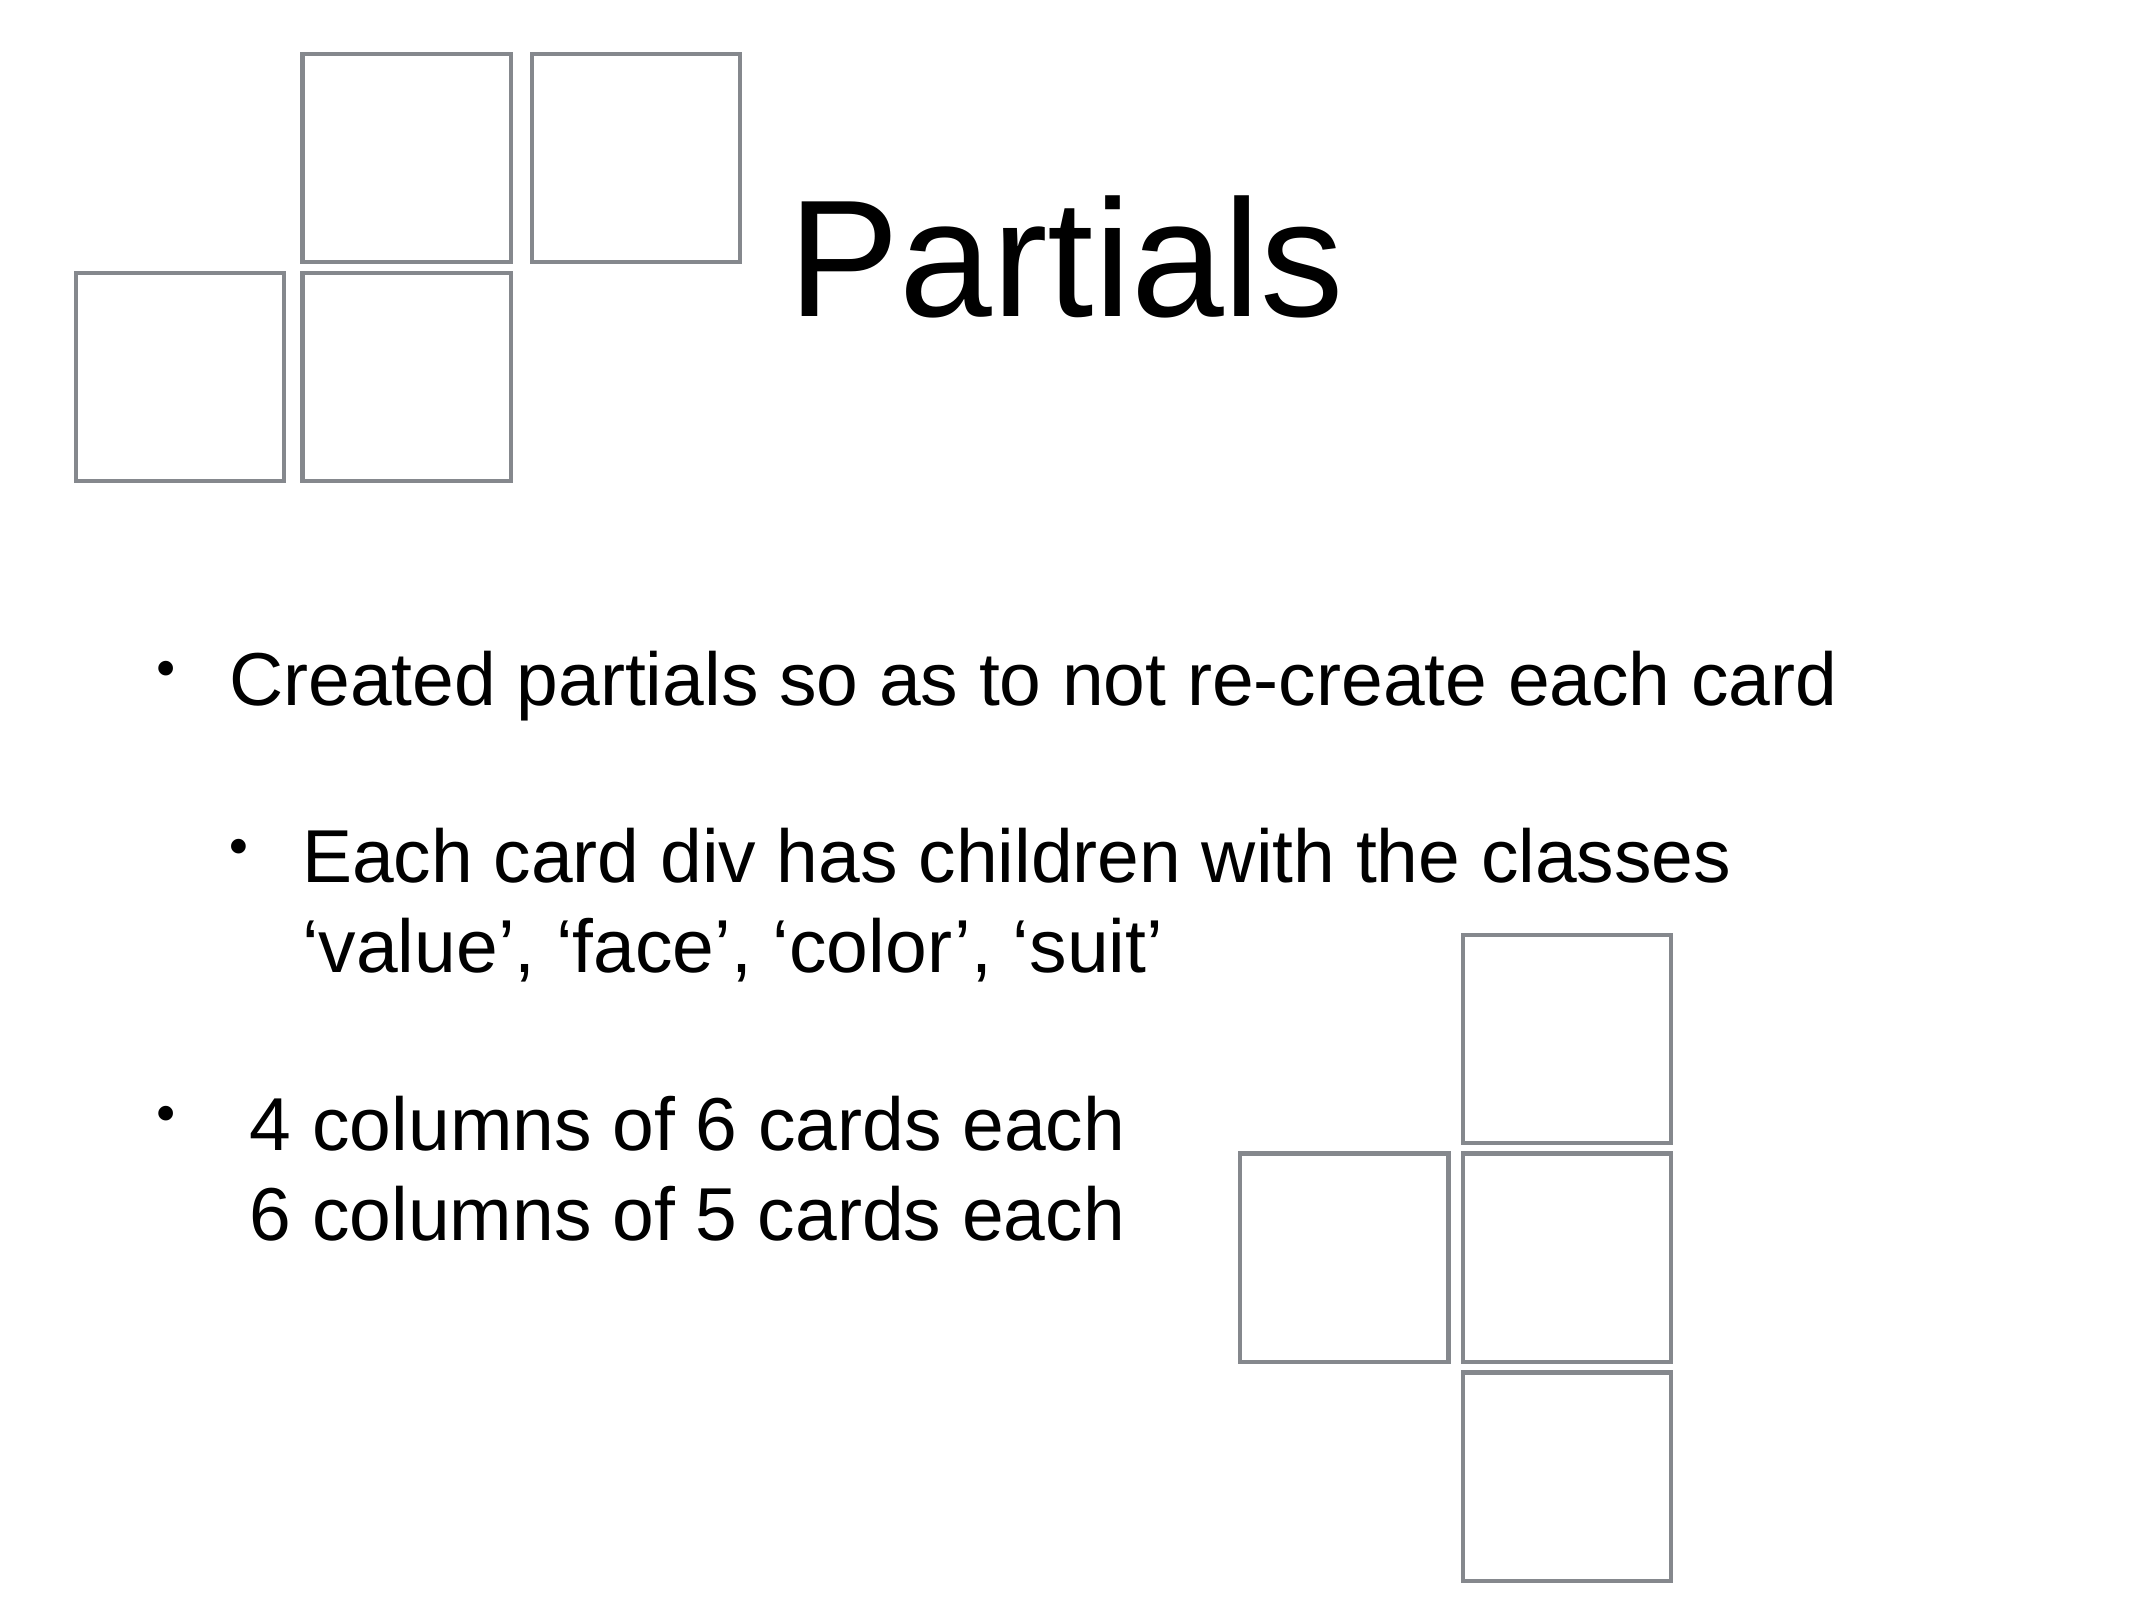

# Partials

Created partials so as to not re-create each card
Each card div has children with the classes ‘value’, ‘face’, ‘color’, ‘suit’
 4 columns of 6 cards each
 6 columns of 5 cards each